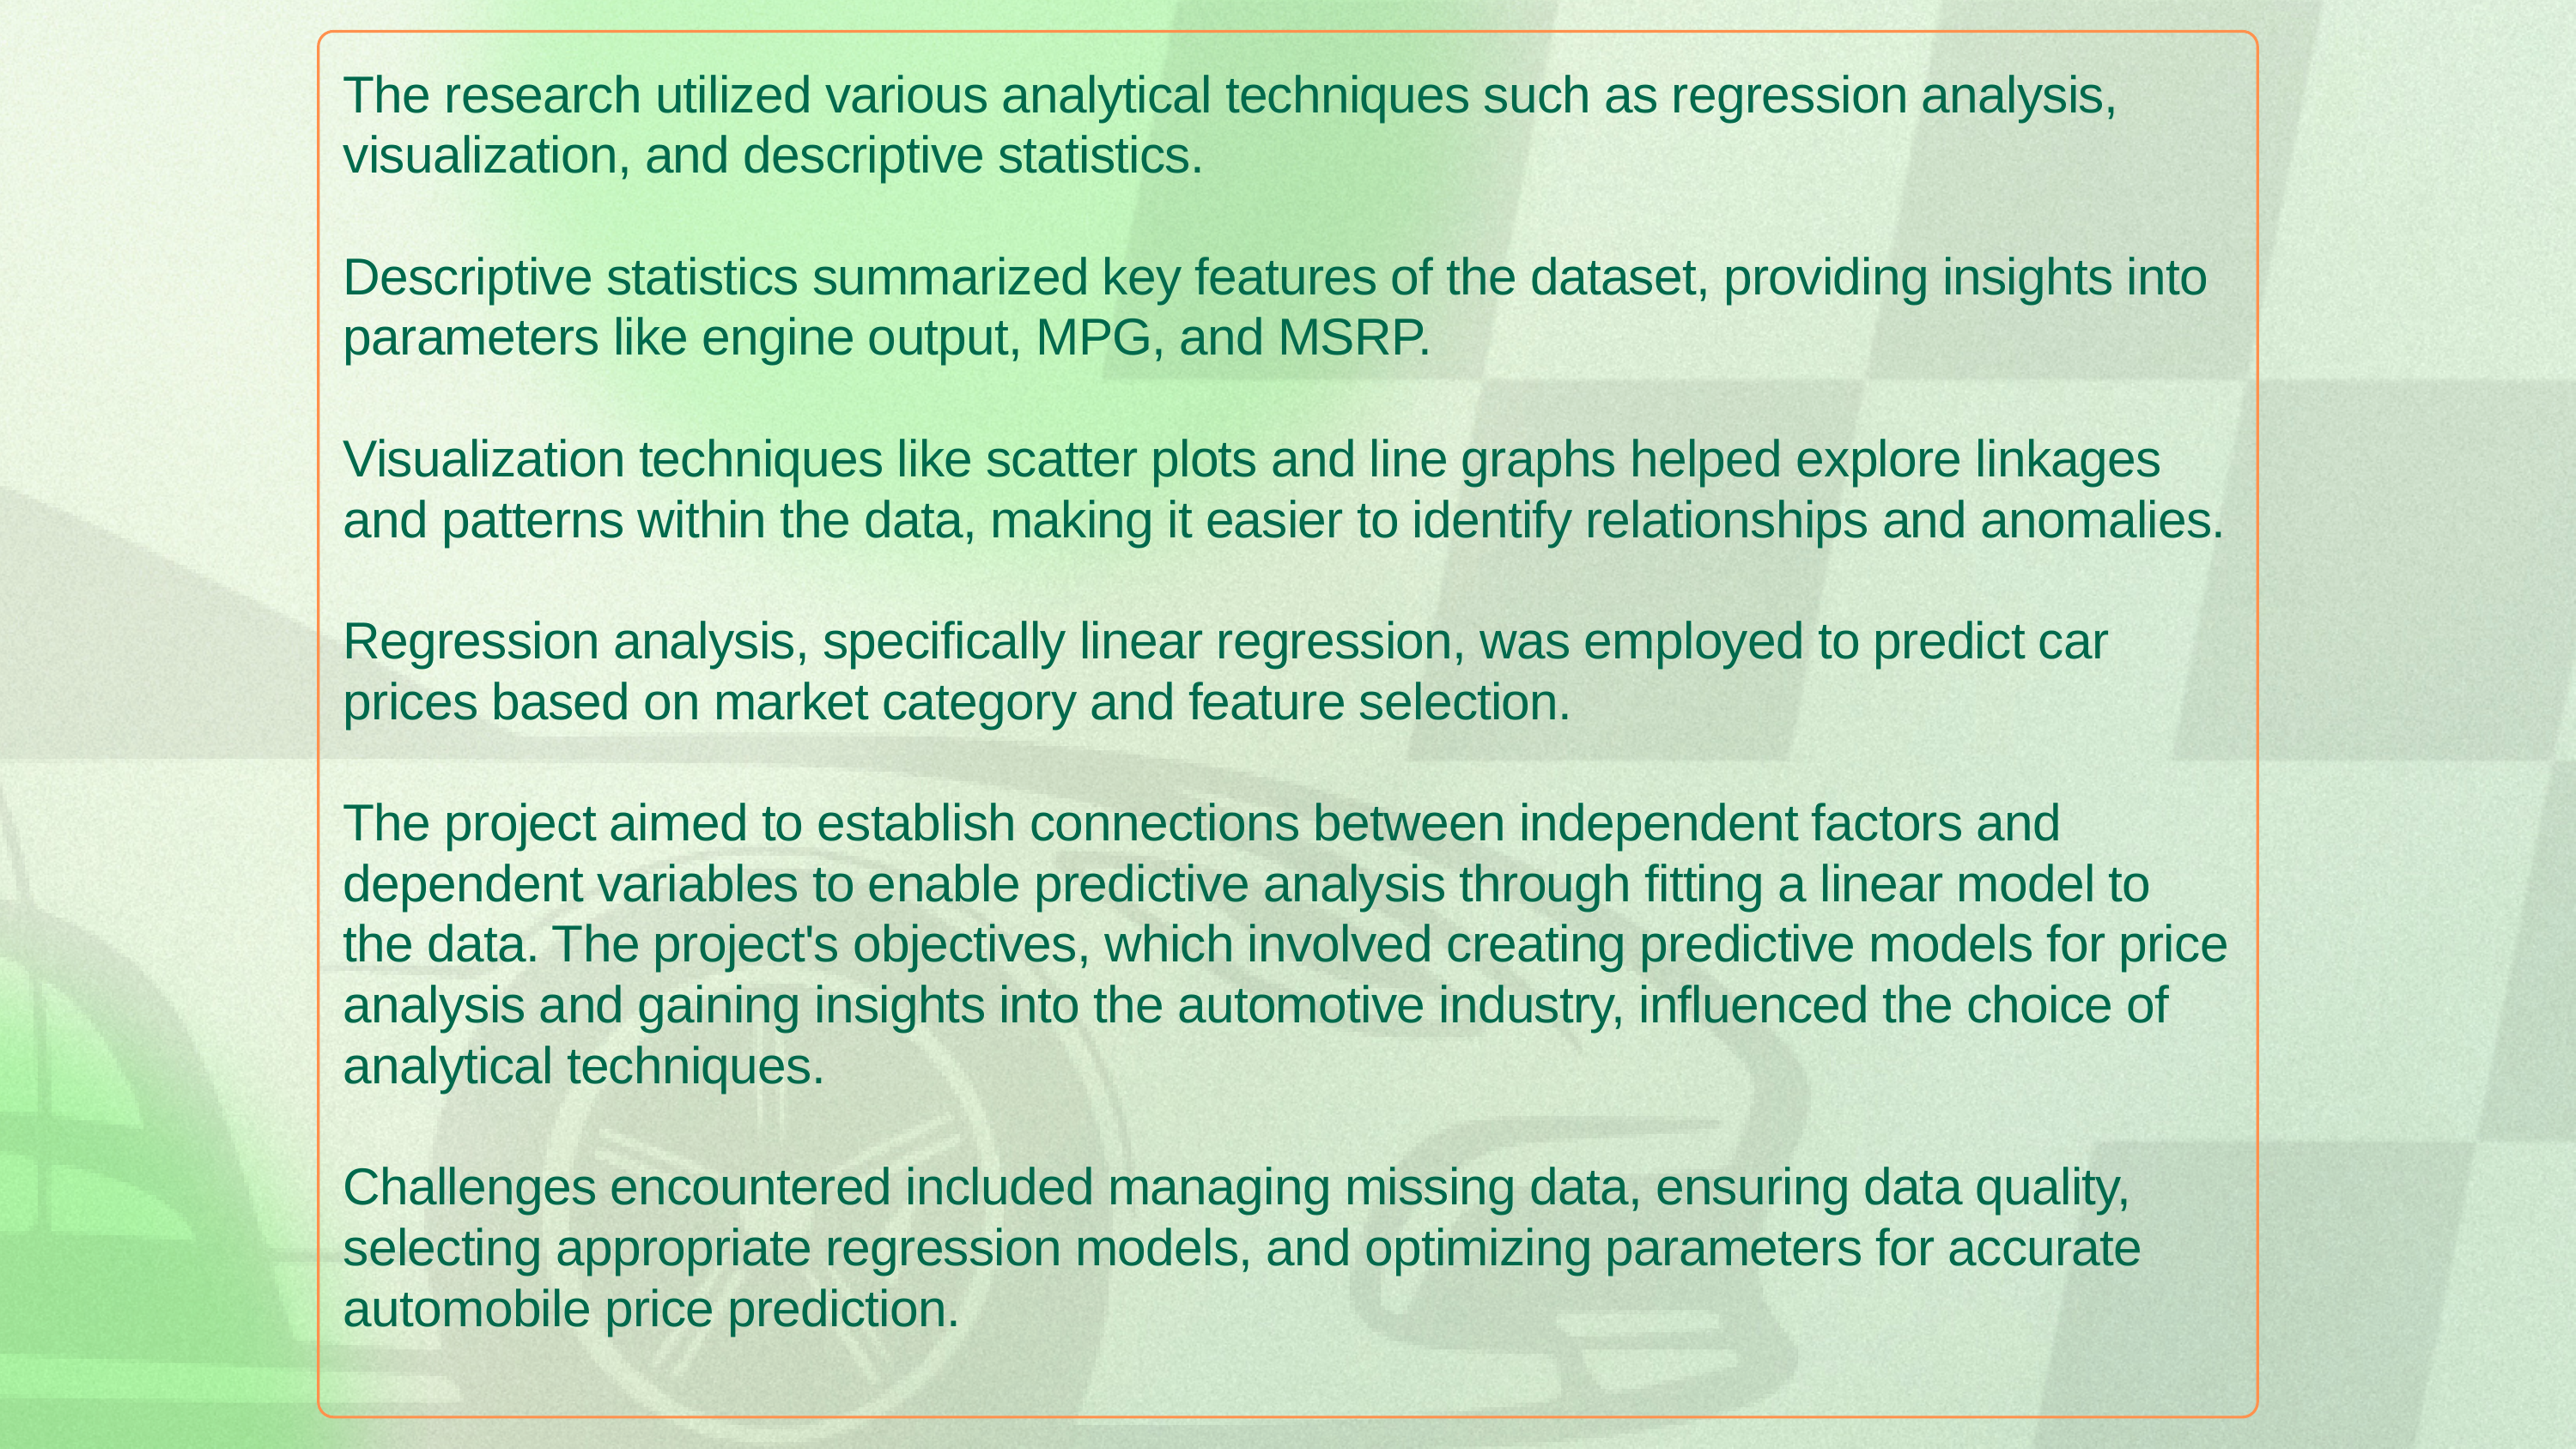

The research utilized various analytical techniques such as regression analysis, visualization, and descriptive statistics.

Descriptive statistics summarized key features of the dataset, providing insights into parameters like engine output, MPG, and MSRP.

Visualization techniques like scatter plots and line graphs helped explore linkages and patterns within the data, making it easier to identify relationships and anomalies.

Regression analysis, specifically linear regression, was employed to predict car prices based on market category and feature selection.

The project aimed to establish connections between independent factors and dependent variables to enable predictive analysis through fitting a linear model to the data. The project's objectives, which involved creating predictive models for price analysis and gaining insights into the automotive industry, influenced the choice of analytical techniques.

Challenges encountered included managing missing data, ensuring data quality, selecting appropriate regression models, and optimizing parameters for accurate automobile price prediction.